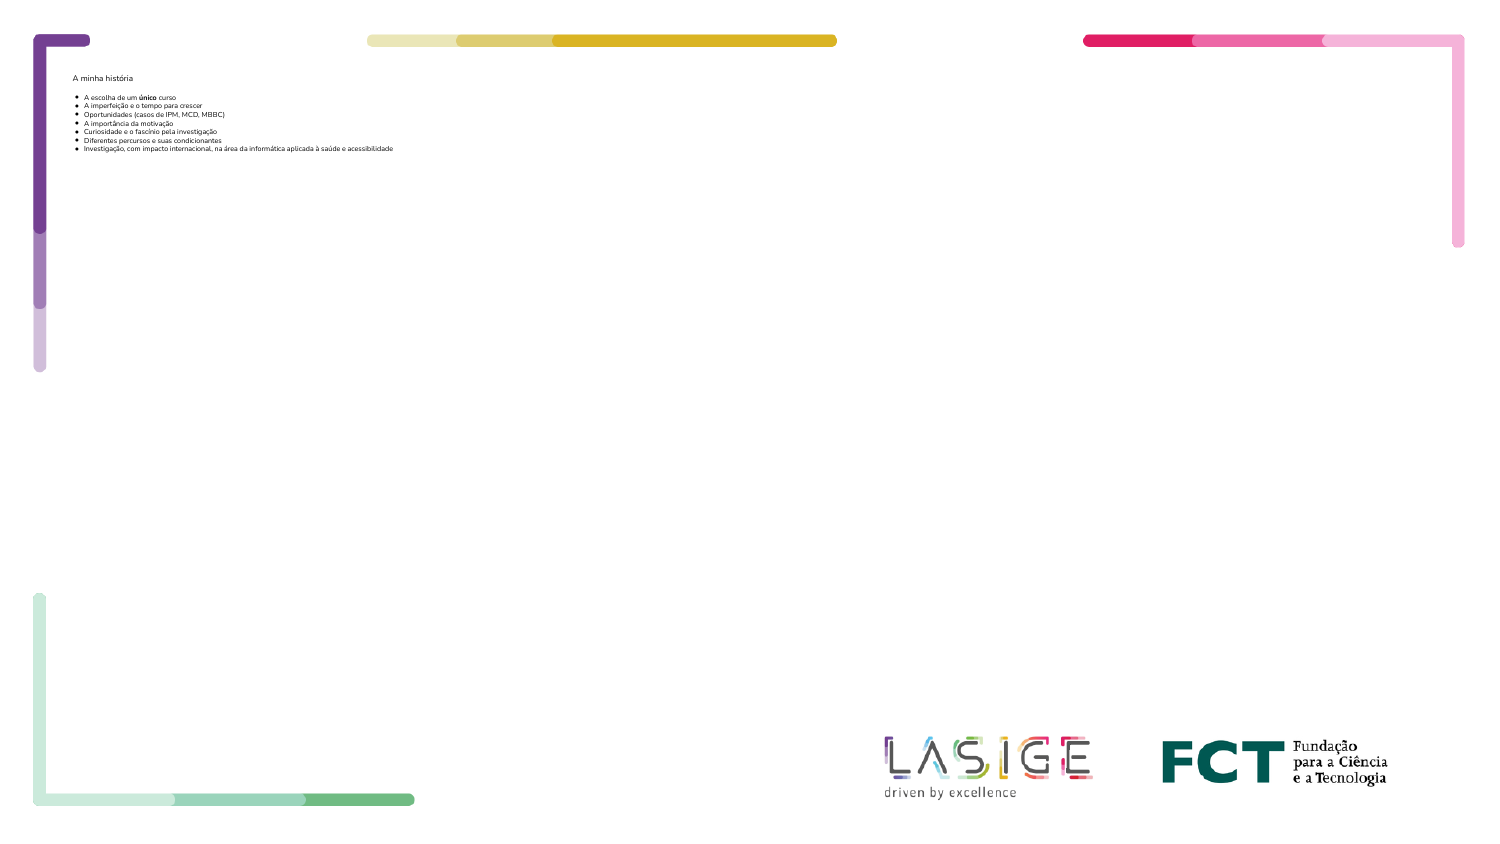

# A minha história

A escolha de um único curso
A imperfeição e o tempo para crescer
Oportunidades (casos de IPM, MCD, MBBC)
A importância da motivação
Curiosidade e o fascínio pela investigação
Diferentes percursos e suas condicionantes
Investigação, com impacto internacional, na área da informática aplicada à saúde e acessibilidade